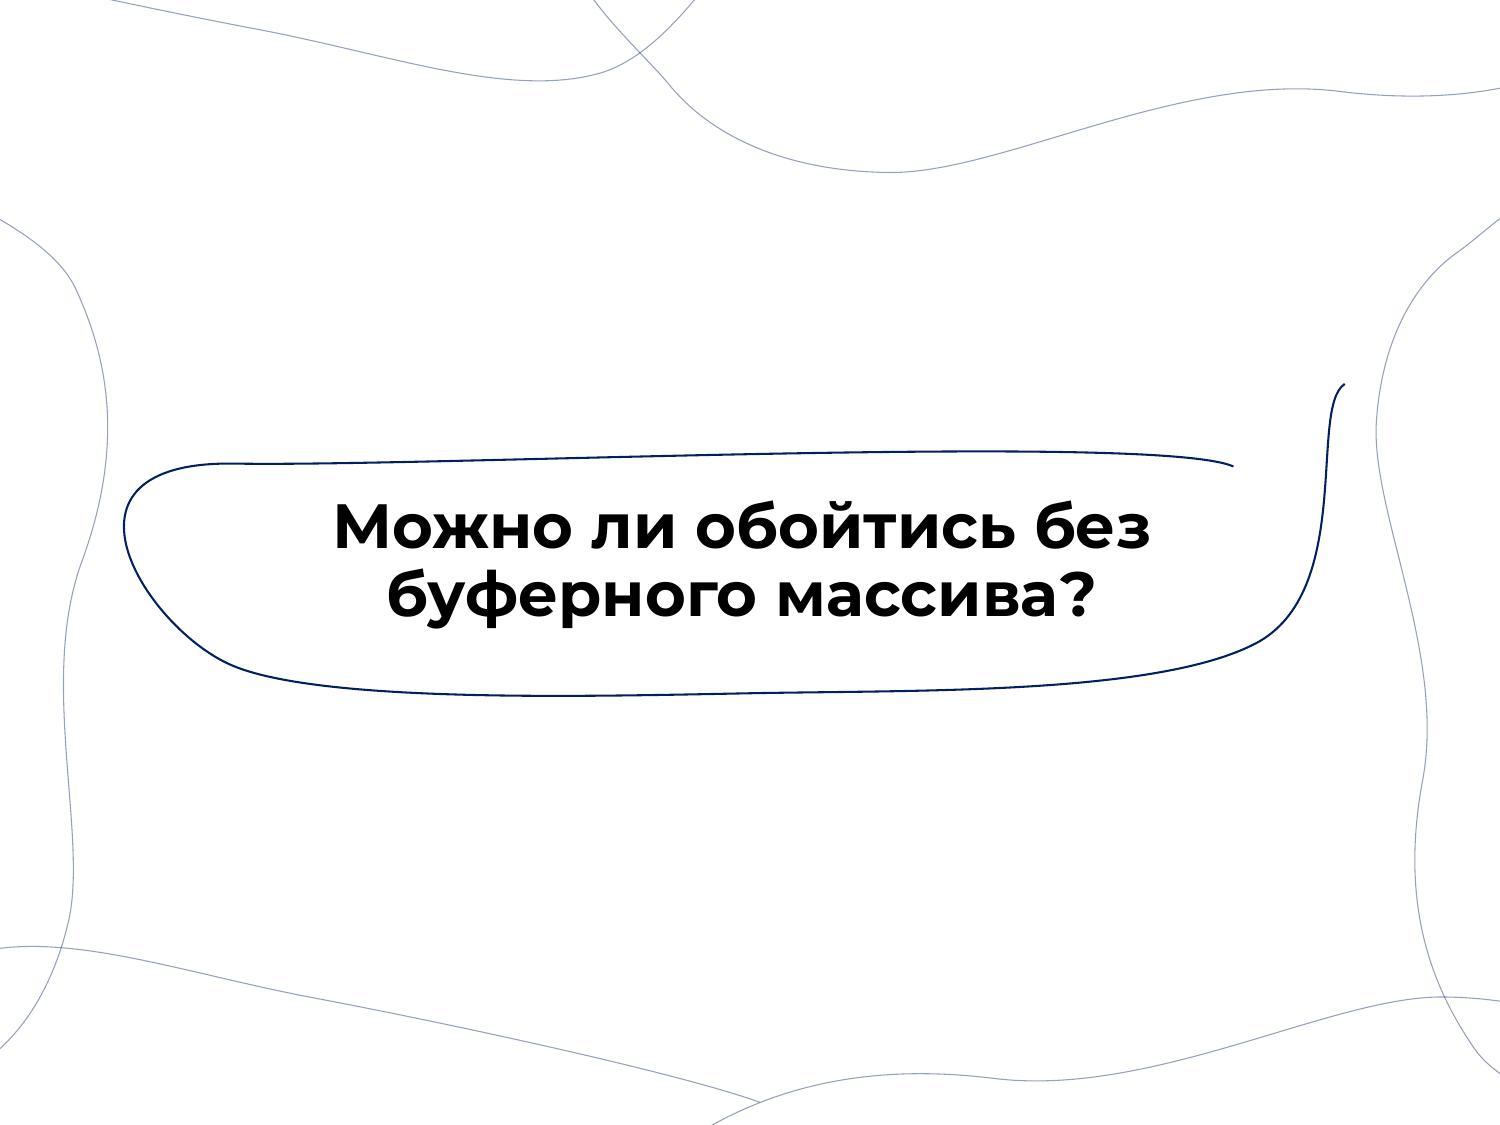

# Можно ли обойтись без буферного массива?